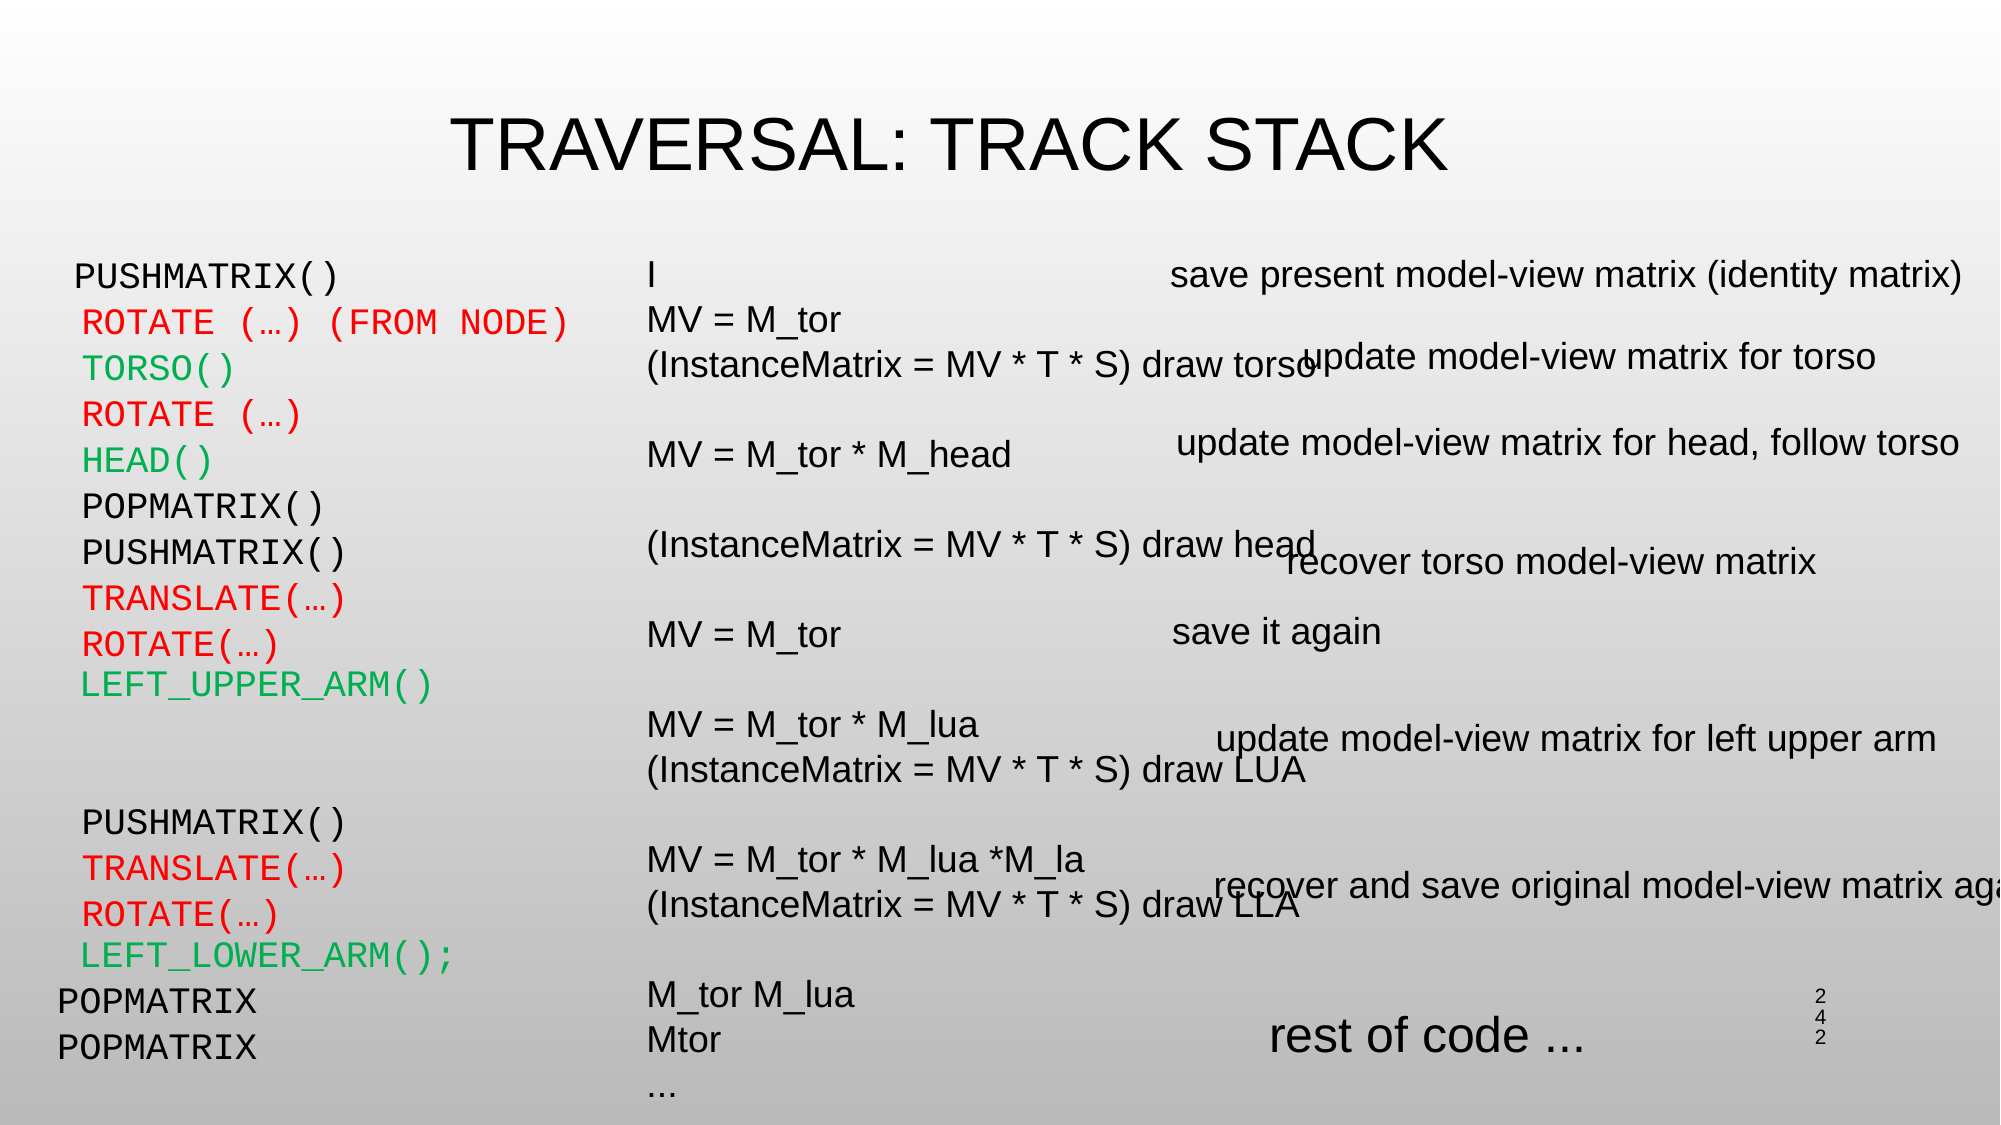

# Traversal: track Stack
save present model-view matrix (identity matrix)
I
MV = M_tor
(InstanceMatrix = MV * T * S) draw torso

MV = M_tor * M_head

(InstanceMatrix = MV * T * S) draw head
MV = M_tor

MV = M_tor * M_lua
(InstanceMatrix = MV * T * S) draw LUA

MV = M_tor * M_lua *M_la
(InstanceMatrix = MV * T * S) draw LLA

M_tor M_lua
Mtor
...

	 PushMatrix()
   Rotate (…) (from node)
   torso()
   Rotate (…)
   head()
   PopMatrix()
   PushMatrix()
   Translate(…)
   Rotate(…)
 left_upper_arm()

   PushMatrix()
   Translate(…)
   Rotate(…)
 left_Lower_arm();
	Popmatrix
	Popmatrix

update model-view matrix for torso
update model-view matrix for head, follow torso
recover torso model-view matrix
save it again
update model-view matrix for left upper arm
recover and save original model-view matrix again
242
rest of code ...